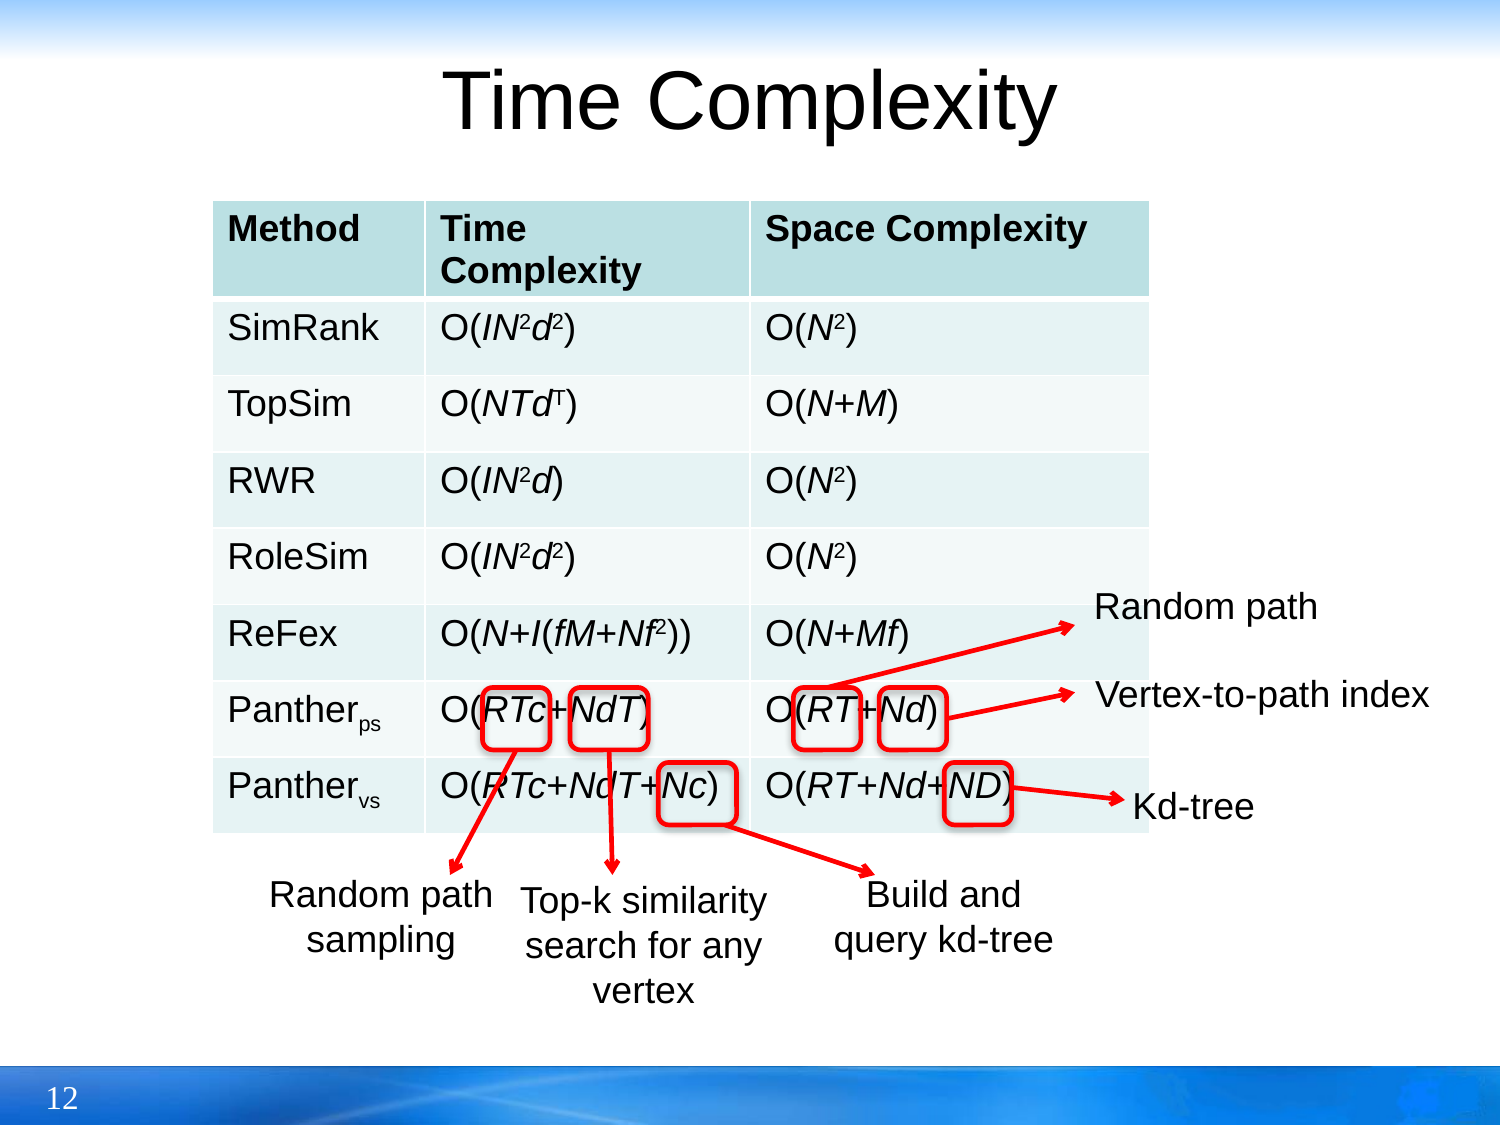

# Time Complexity
| Method | Time Complexity | Space Complexity |
| --- | --- | --- |
| SimRank | O(IN2d2) | O(N2) |
| TopSim | O(NTdT) | O(N+M) |
| RWR | O(IN2d) | O(N2) |
| RoleSim | O(IN2d2) | O(N2) |
| ReFex | O(N+I(fM+Nf2)) | O(N+Mf) |
| Pantherps | O(RTc+NdT) | O(RT+Nd) |
| Panthervs | O(RTc+NdT+Nc) | O(RT+Nd+ND) |
Random path
Vertex-to-path index

Kd-tree
Random path sampling
Build and query kd-tree
Top-k similarity search for any vertex